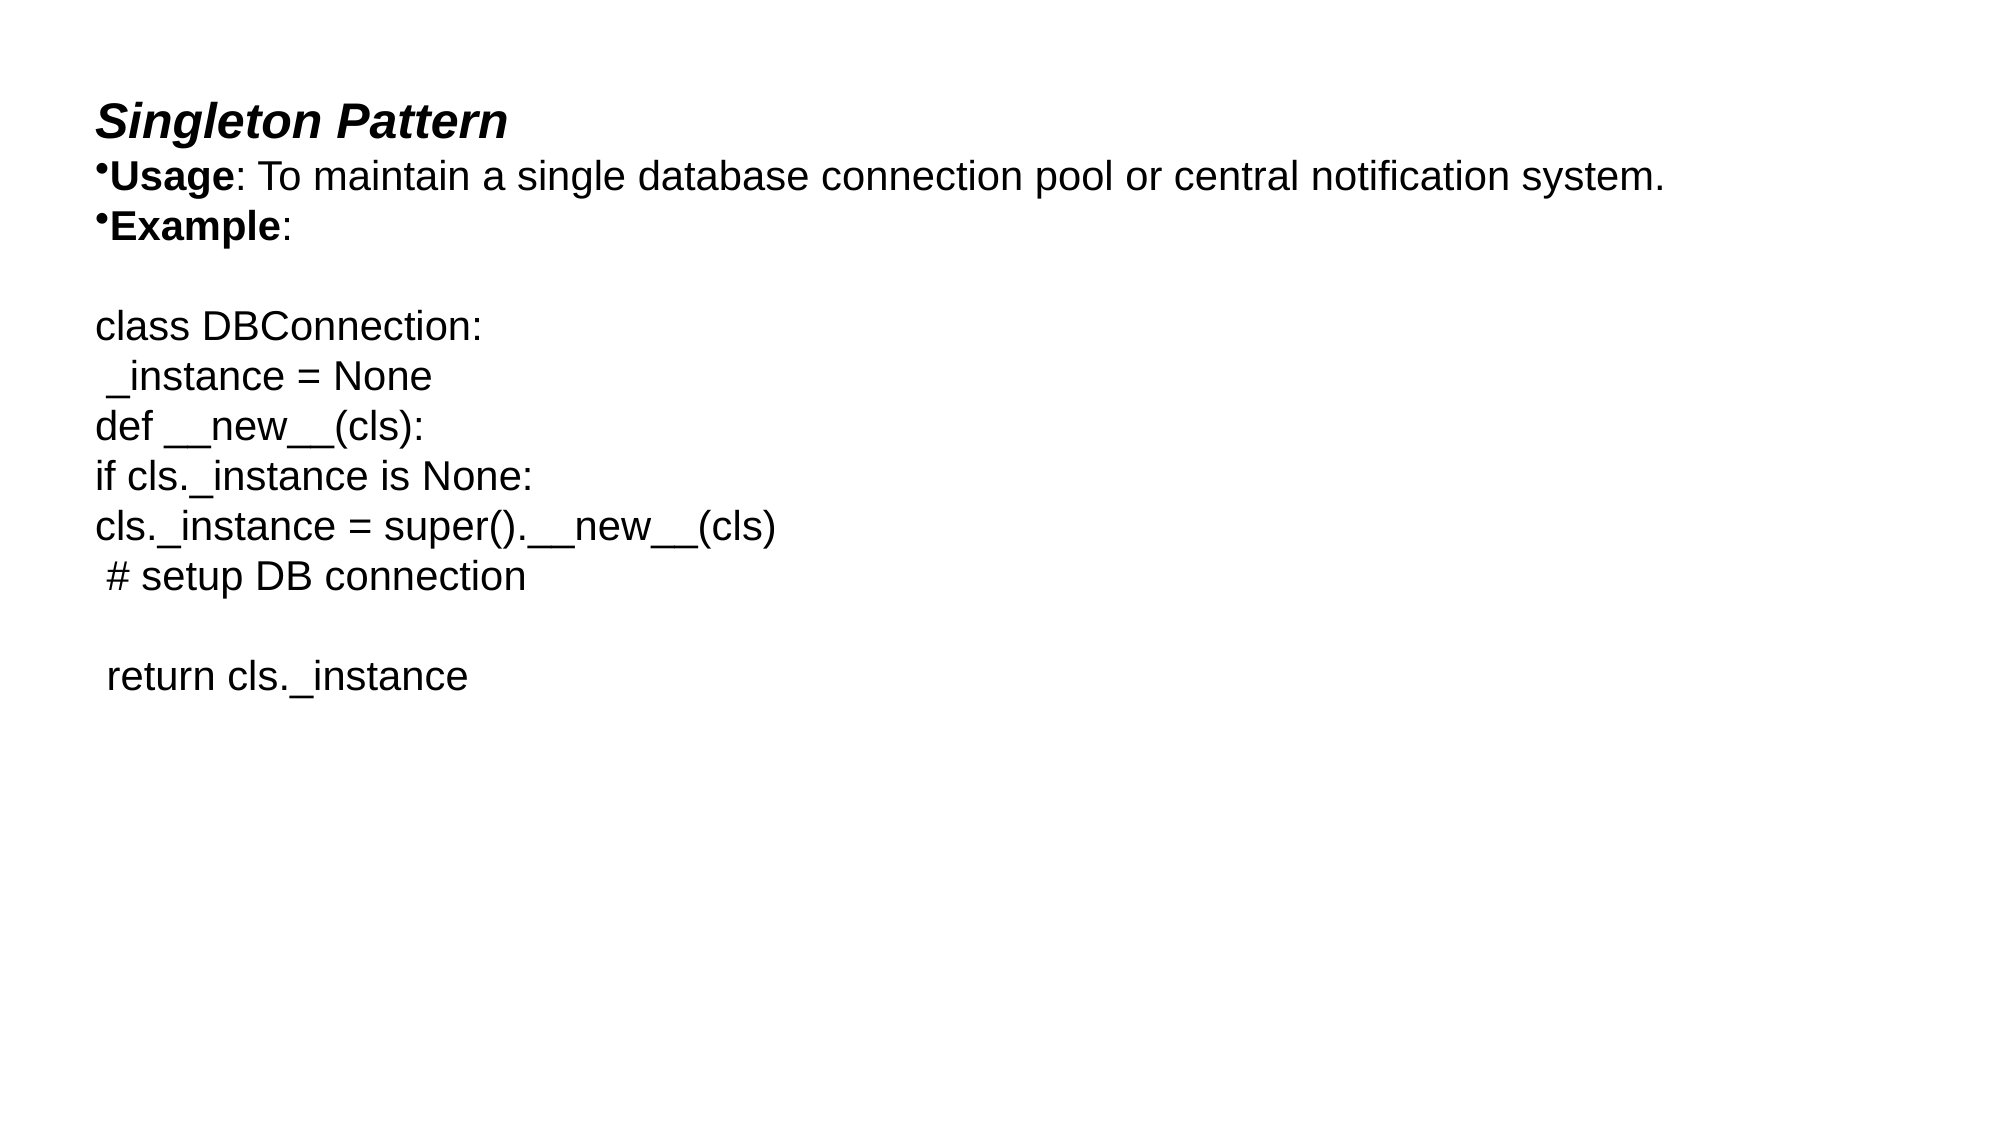

Singleton Pattern
Usage: To maintain a single database connection pool or central notification system.
Example:

class DBConnection:
 _instance = None
def __new__(cls):
if cls._instance is None:
cls._instance = super().__new__(cls)
 # setup DB connection

 return cls._instance